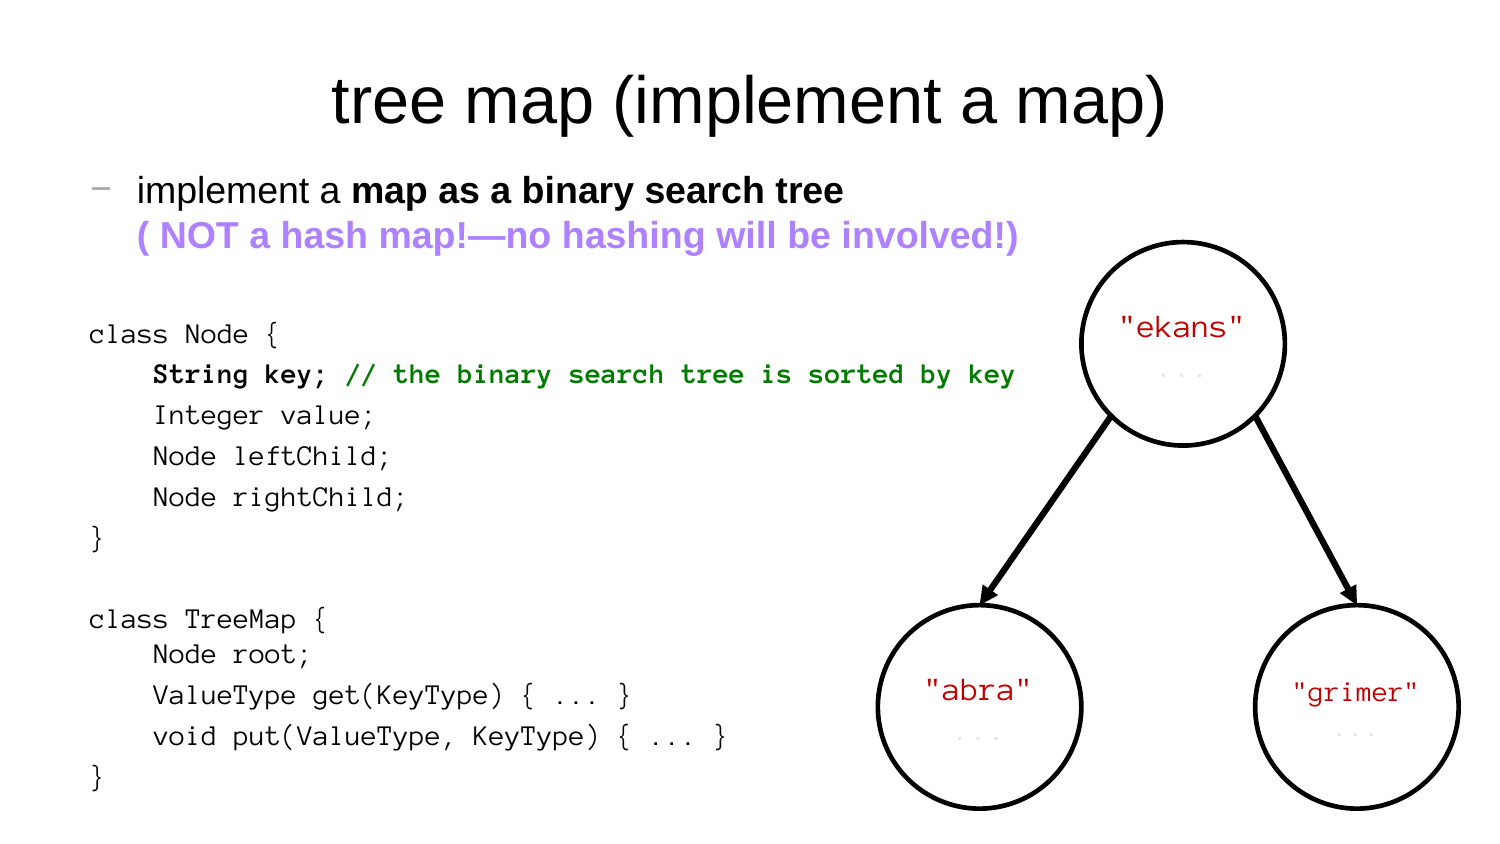

# tree map (implement a map)
implement a map as a binary search tree
( NOT a hash map!—no hashing will be involved!)

class Node {
    String key; // the binary search tree is sorted by key
    Integer value;
    Node leftChild;
    Node rightChild;
}

class TreeMap {
    Node root;
    ValueType get(KeyType) { ... }
    void put(ValueType, KeyType) { ... }
}
"ekans"
...
"abra"
...
"grimer"
...